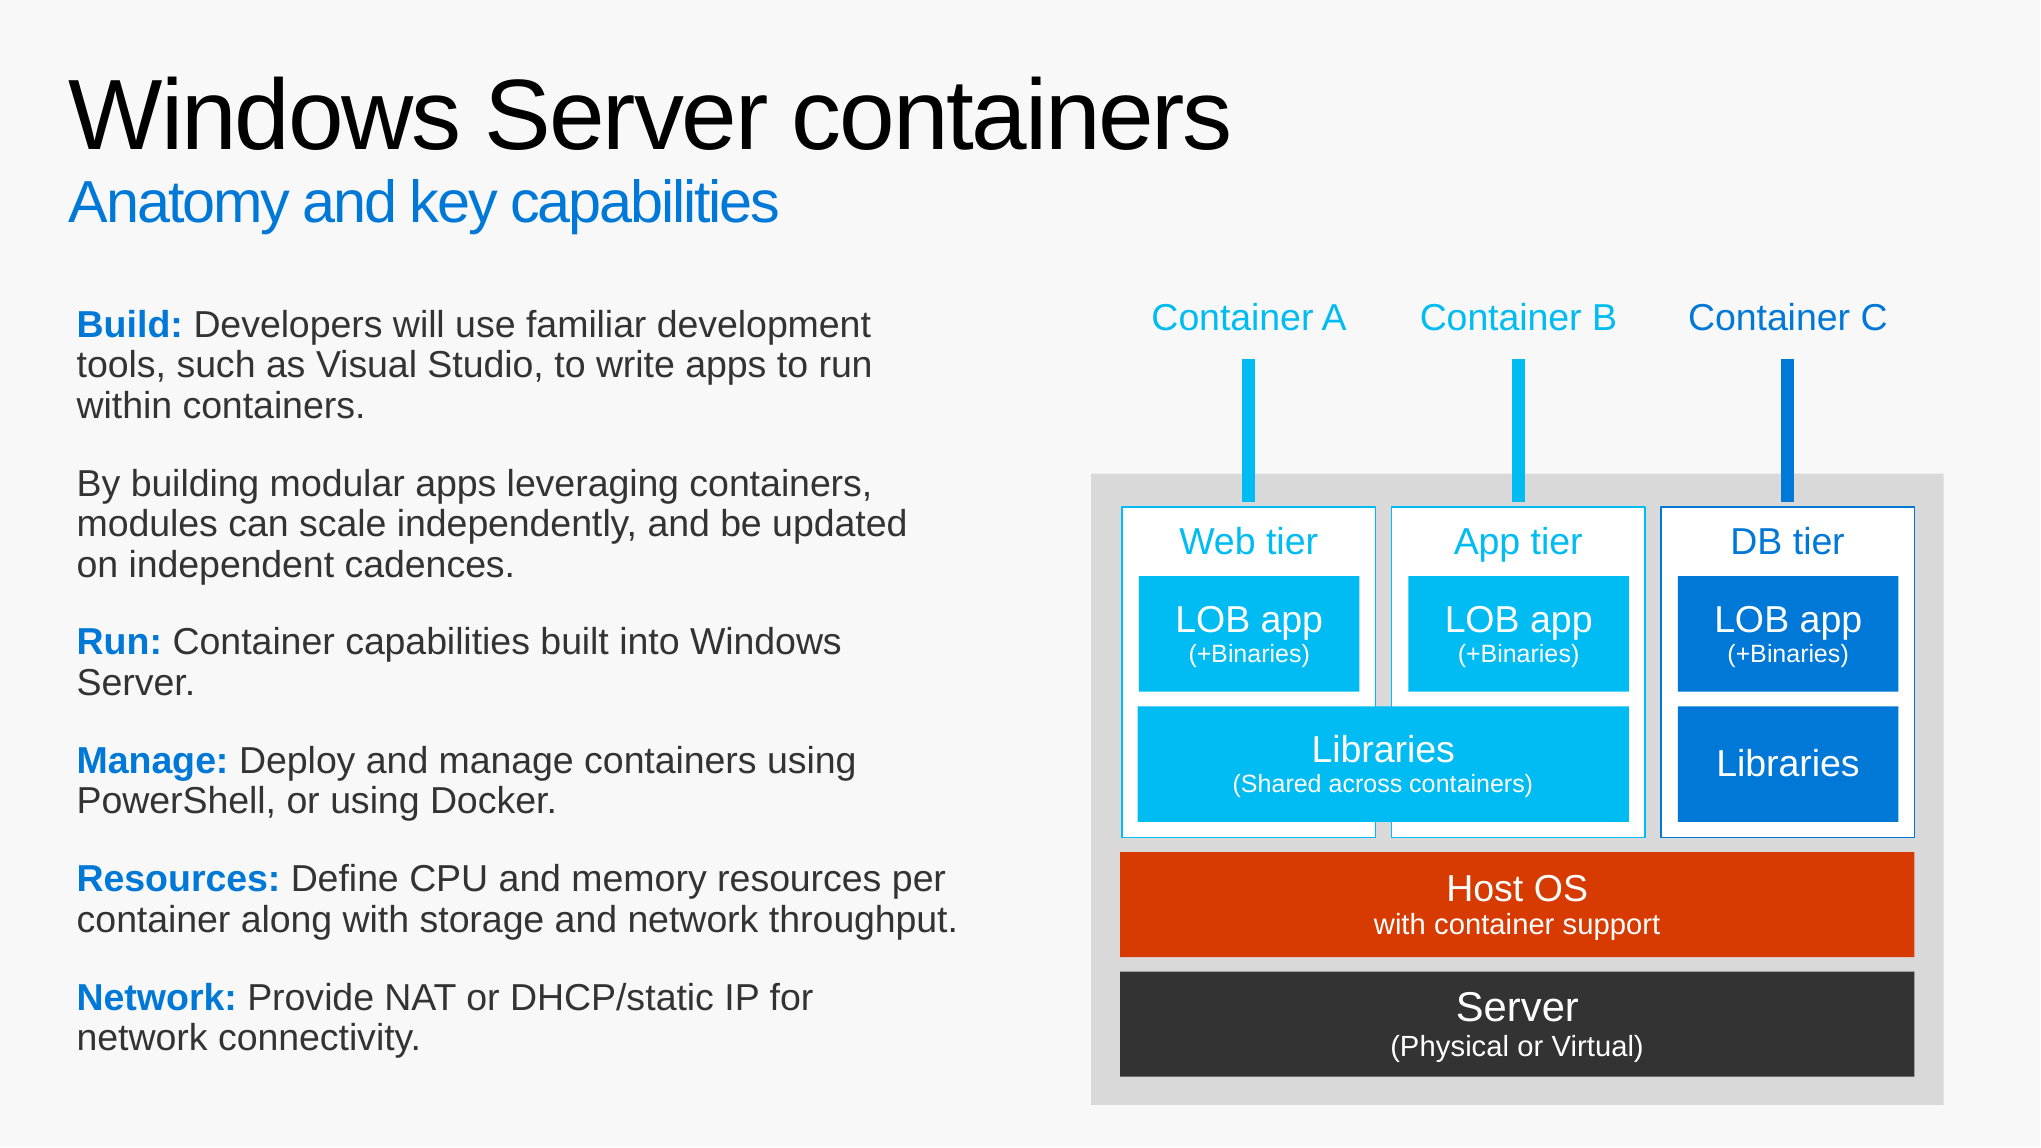

# Windows Server containers Anatomy and key capabilities
Build: Developers will use familiar development
tools, such as Visual Studio, to write apps to run
within containers.
By building modular apps leveraging containers,
modules can scale independently, and be updated
on independent cadences.
Run: Container capabilities built into Windows Server.
Manage: Deploy and manage containers using PowerShell, or using Docker.
Resources: Define CPU and memory resources per container along with storage and network throughput.
Network: Provide NAT or DHCP/static IP for network connectivity.
Container A
Web tier
LOB app
(+Binaries)
Container B
App tier
LOB app
(+Binaries)
Container C
DB tier
LOB app
(+Binaries)

Libraries
(Shared across containers)
Libraries
Host OS
with container support
Server
(Physical or Virtual)